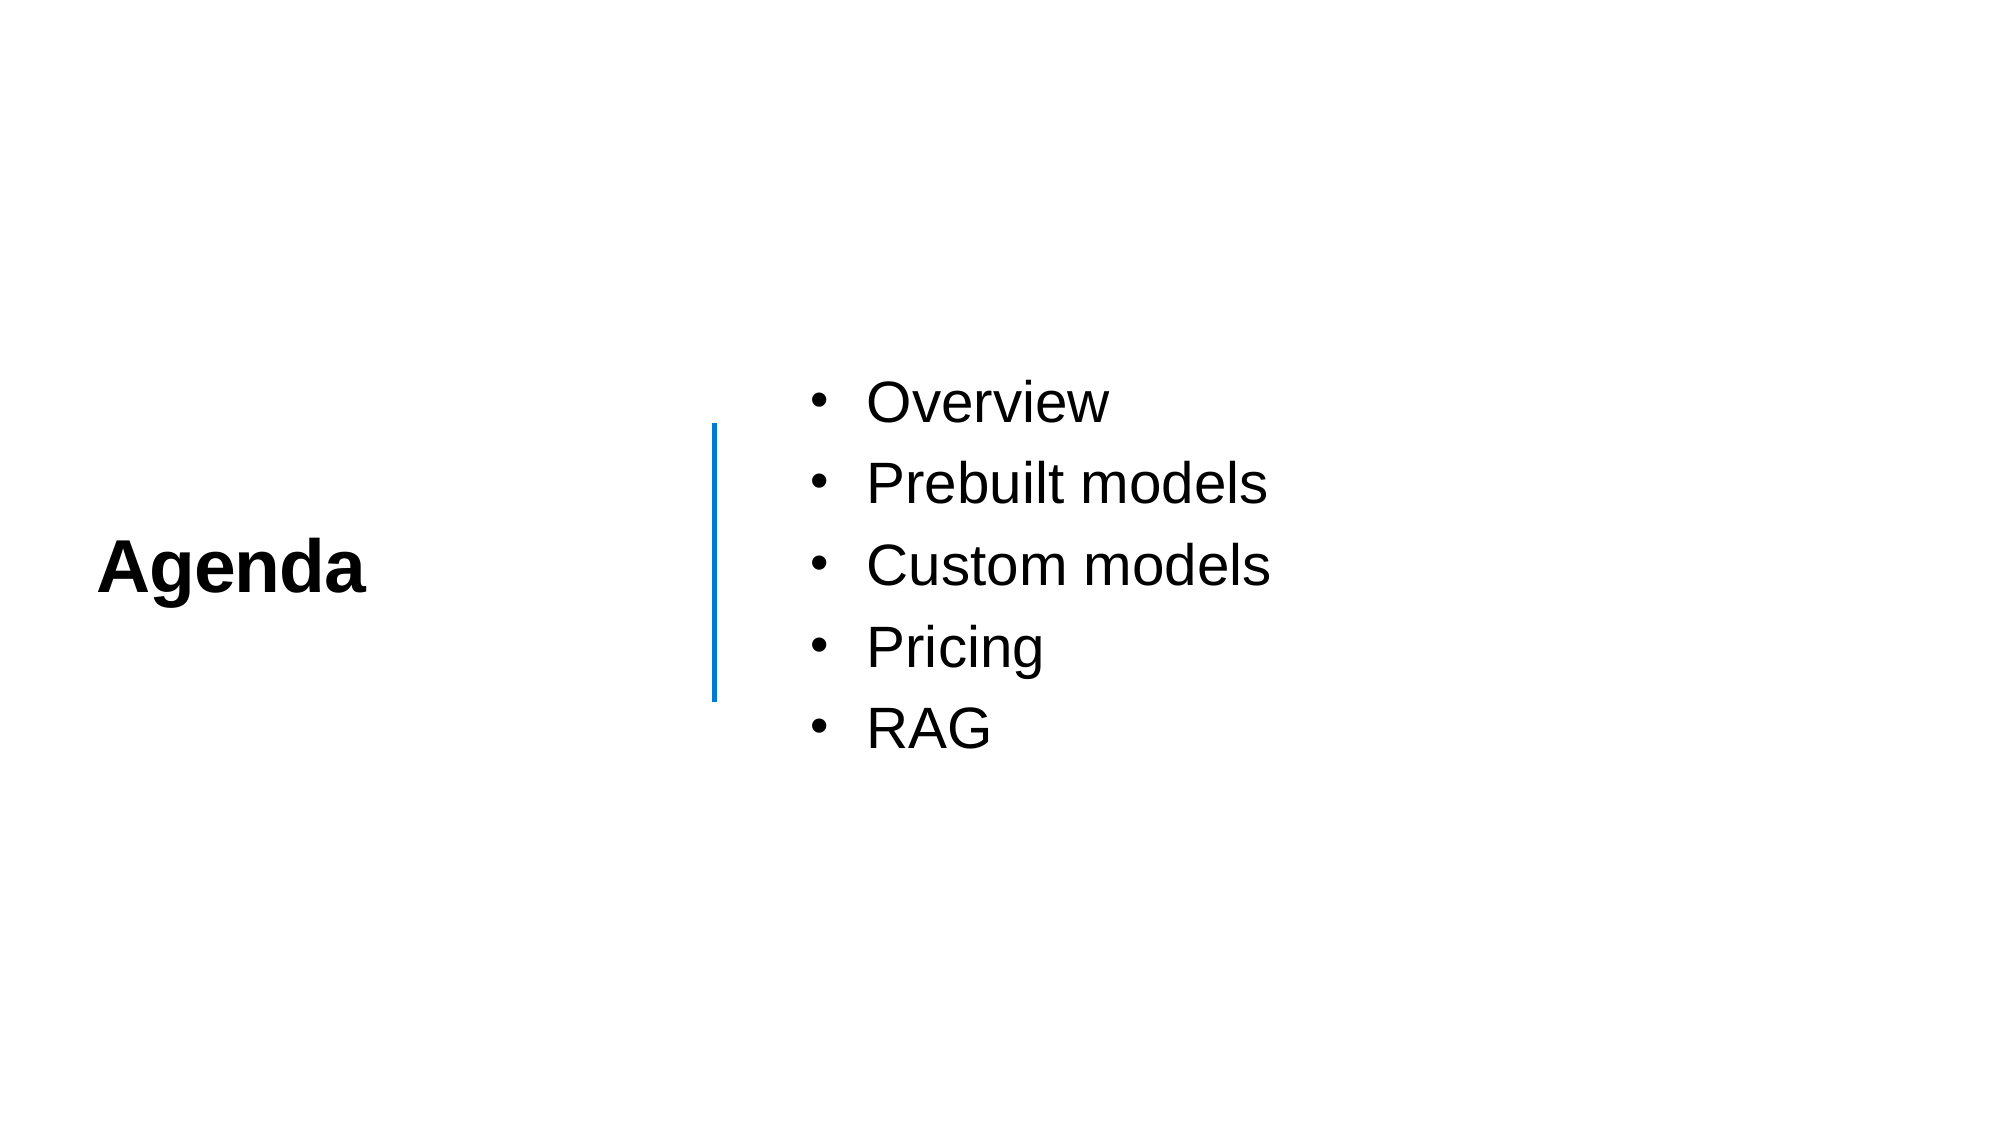

# Agenda
Overview
Prebuilt models
Custom models
Pricing
RAG